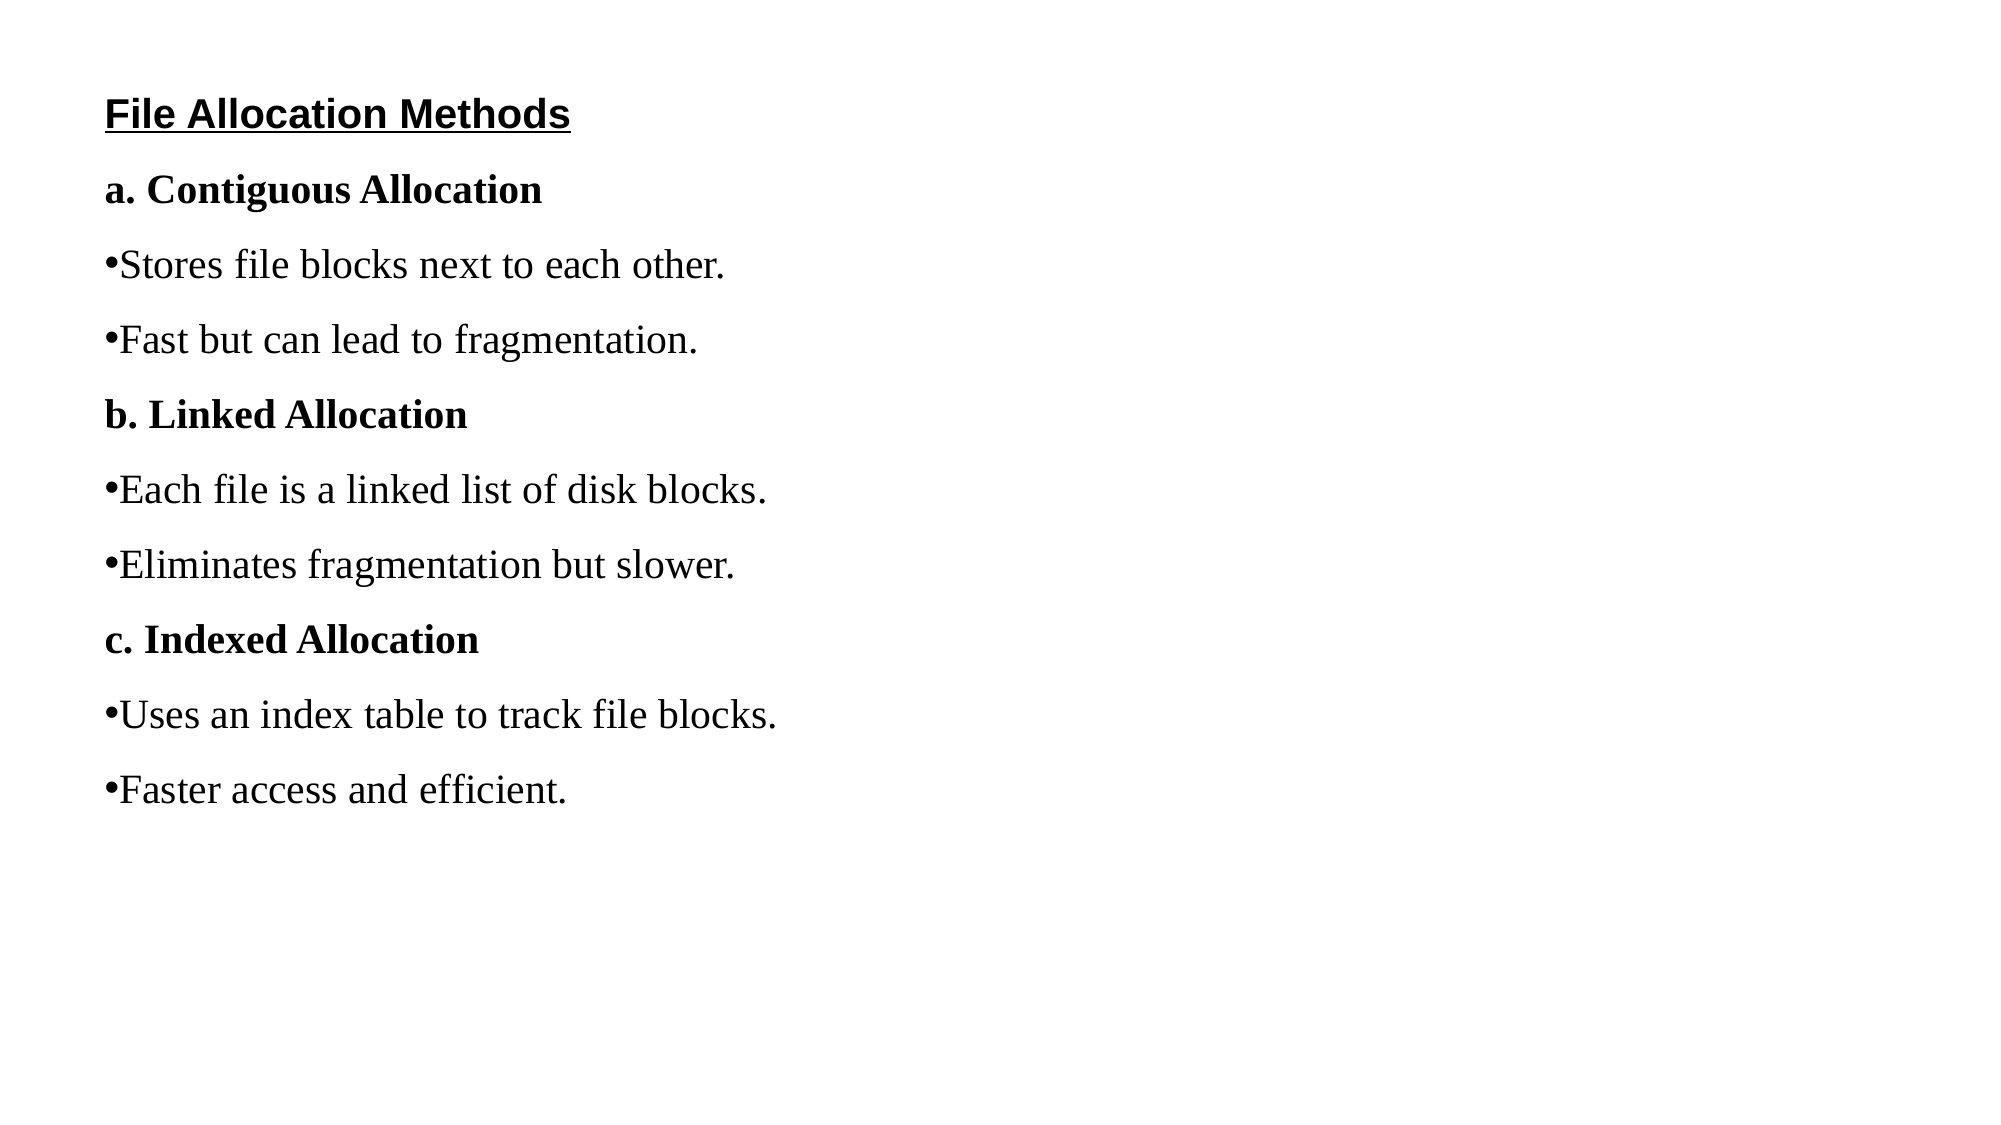

File Allocation Methods
a. Contiguous Allocation
Stores file blocks next to each other.
Fast but can lead to fragmentation.
b. Linked Allocation
Each file is a linked list of disk blocks.
Eliminates fragmentation but slower.
c. Indexed Allocation
Uses an index table to track file blocks.
Faster access and efficient.